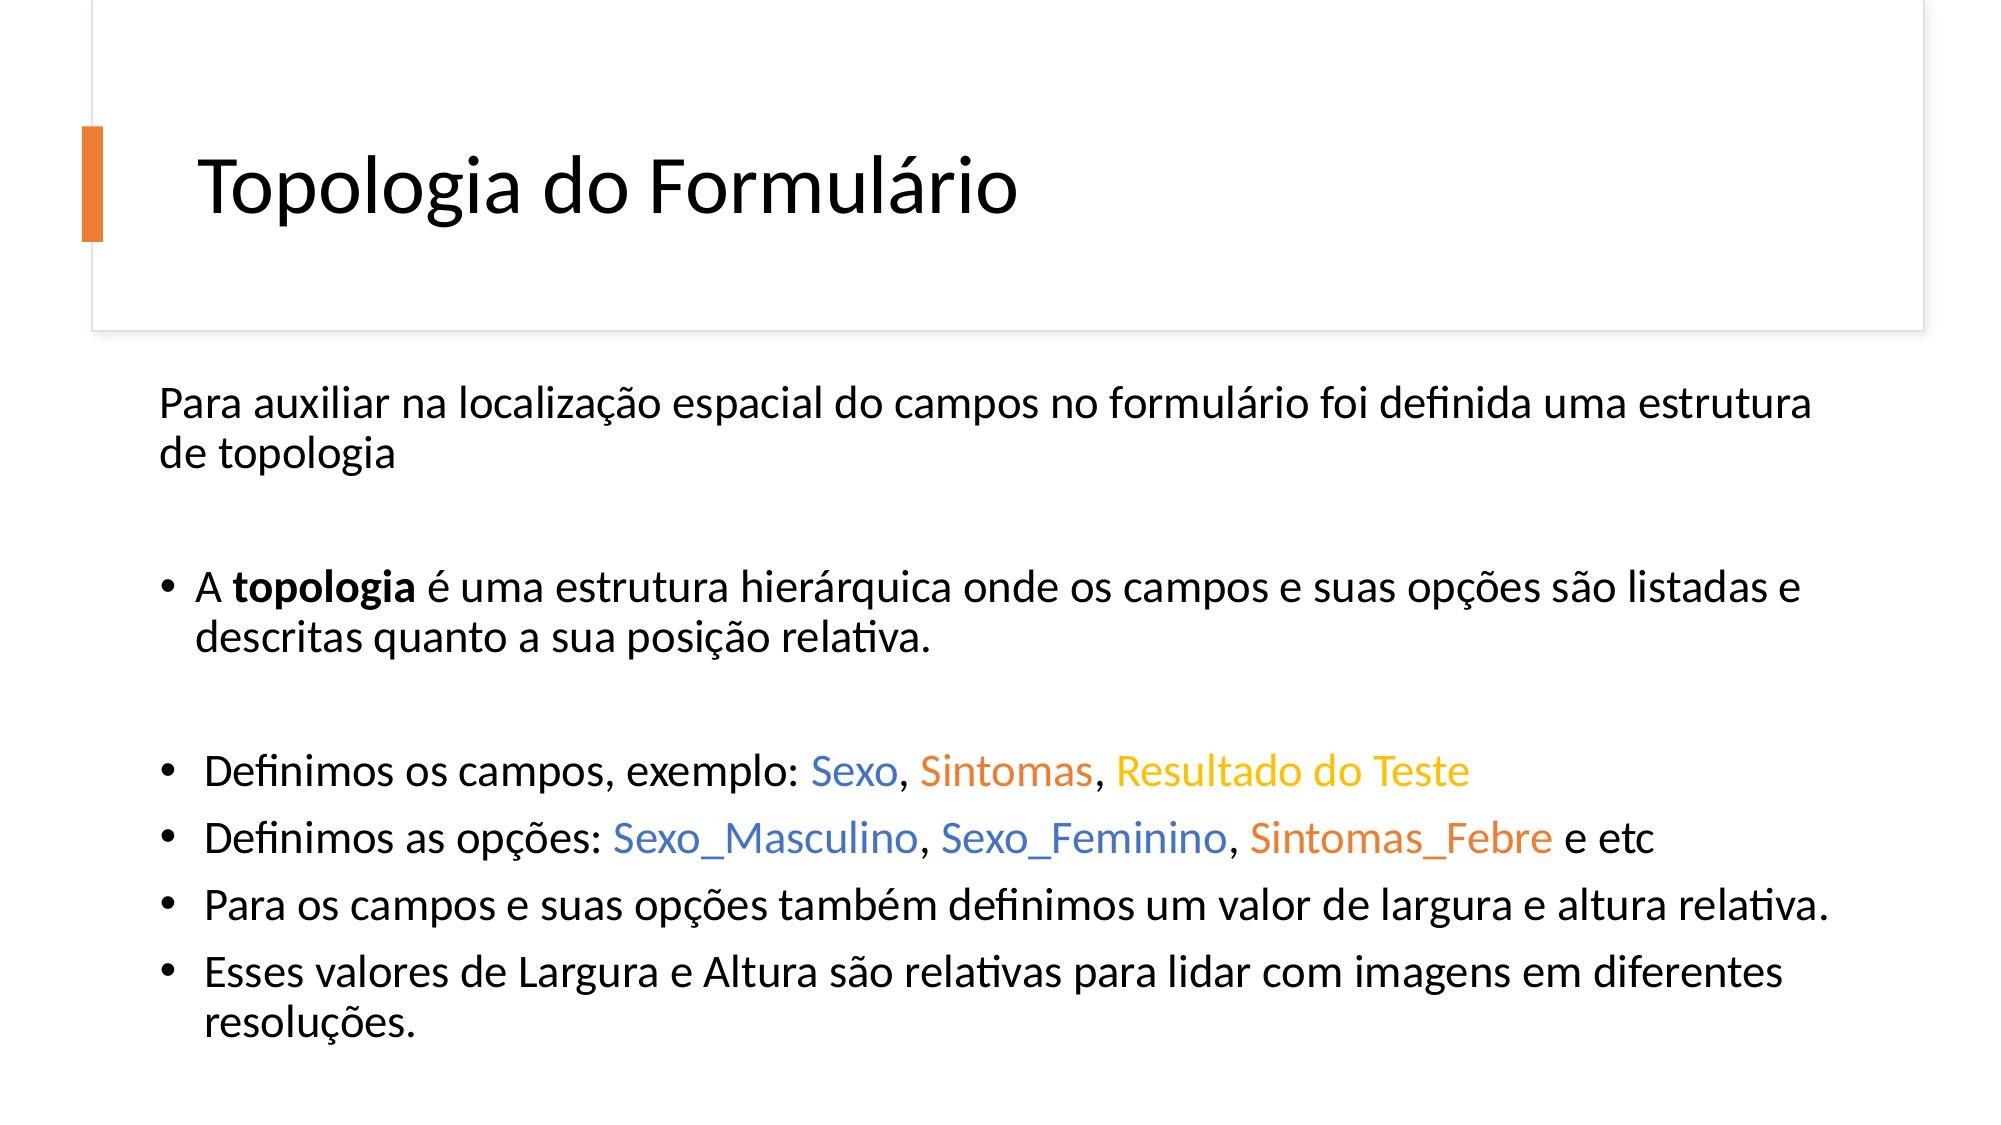

# Topologia do Formulário

Para auxiliar na localização espacial do campos no formulário foi definida uma estrutura de topologia

A topologia é uma estrutura hierárquica onde os campos e suas opções são listadas e descritas quanto a sua posição relativa.

Definimos os campos, exemplo: Sexo, Sintomas, Resultado do Teste
Definimos as opções: Sexo_Masculino, Sexo_Feminino, Sintomas_Febre e etc
Para os campos e suas opções também definimos um valor de largura e altura relativa.
Esses valores de Largura e Altura são relativas para lidar com imagens em diferentes resoluções.